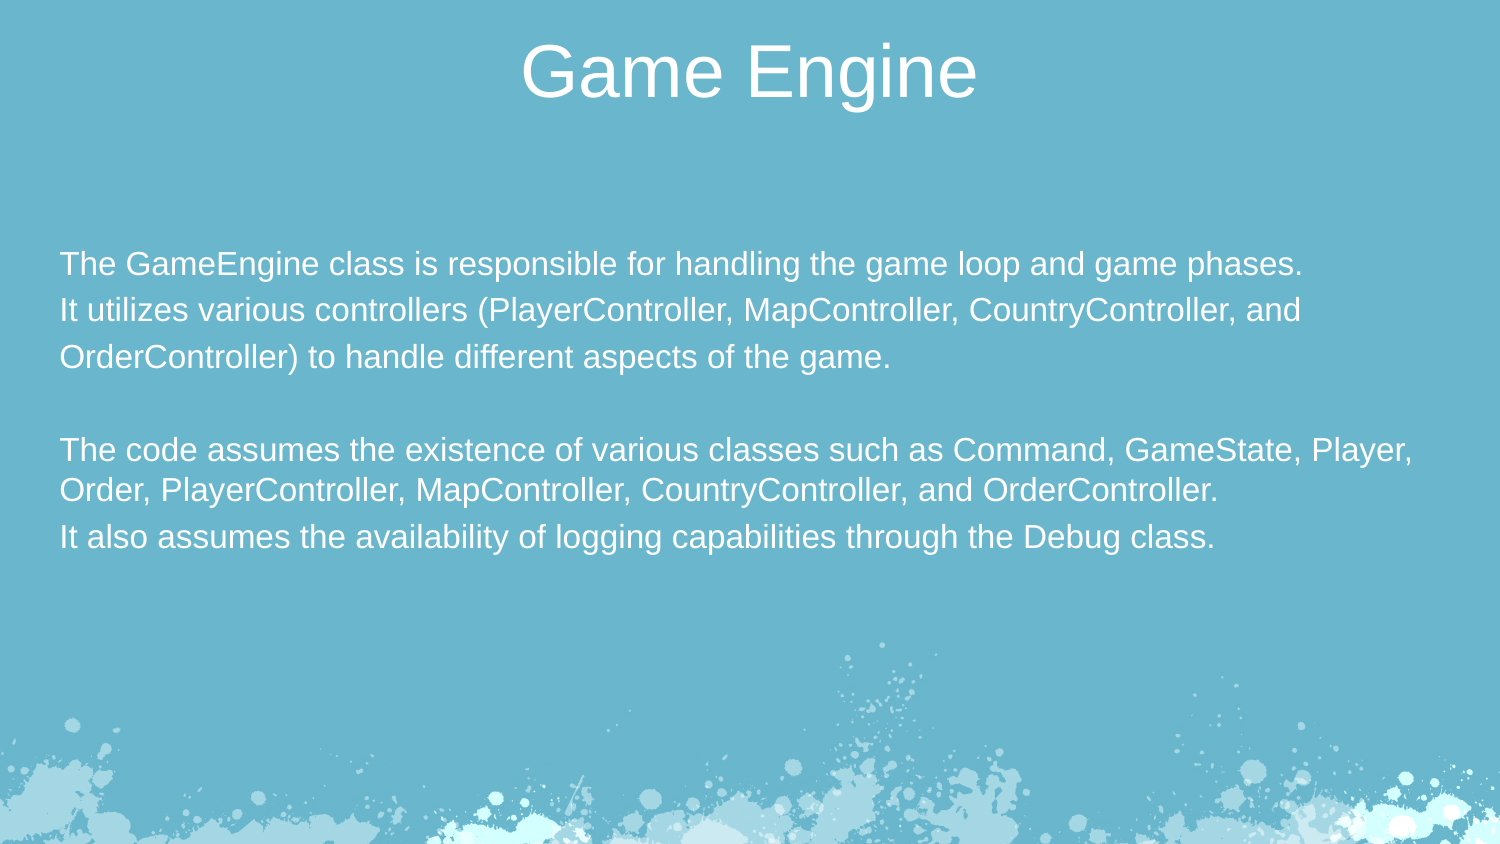

Game Engine
The GameEngine class is responsible for handling the game loop and game phases.
It utilizes various controllers (PlayerController, MapController, CountryController, and
OrderController) to handle different aspects of the game.

The code assumes the existence of various classes such as Command, GameState, Player, Order, PlayerController, MapController, CountryController, and OrderController.
It also assumes the availability of logging capabilities through the Debug class.